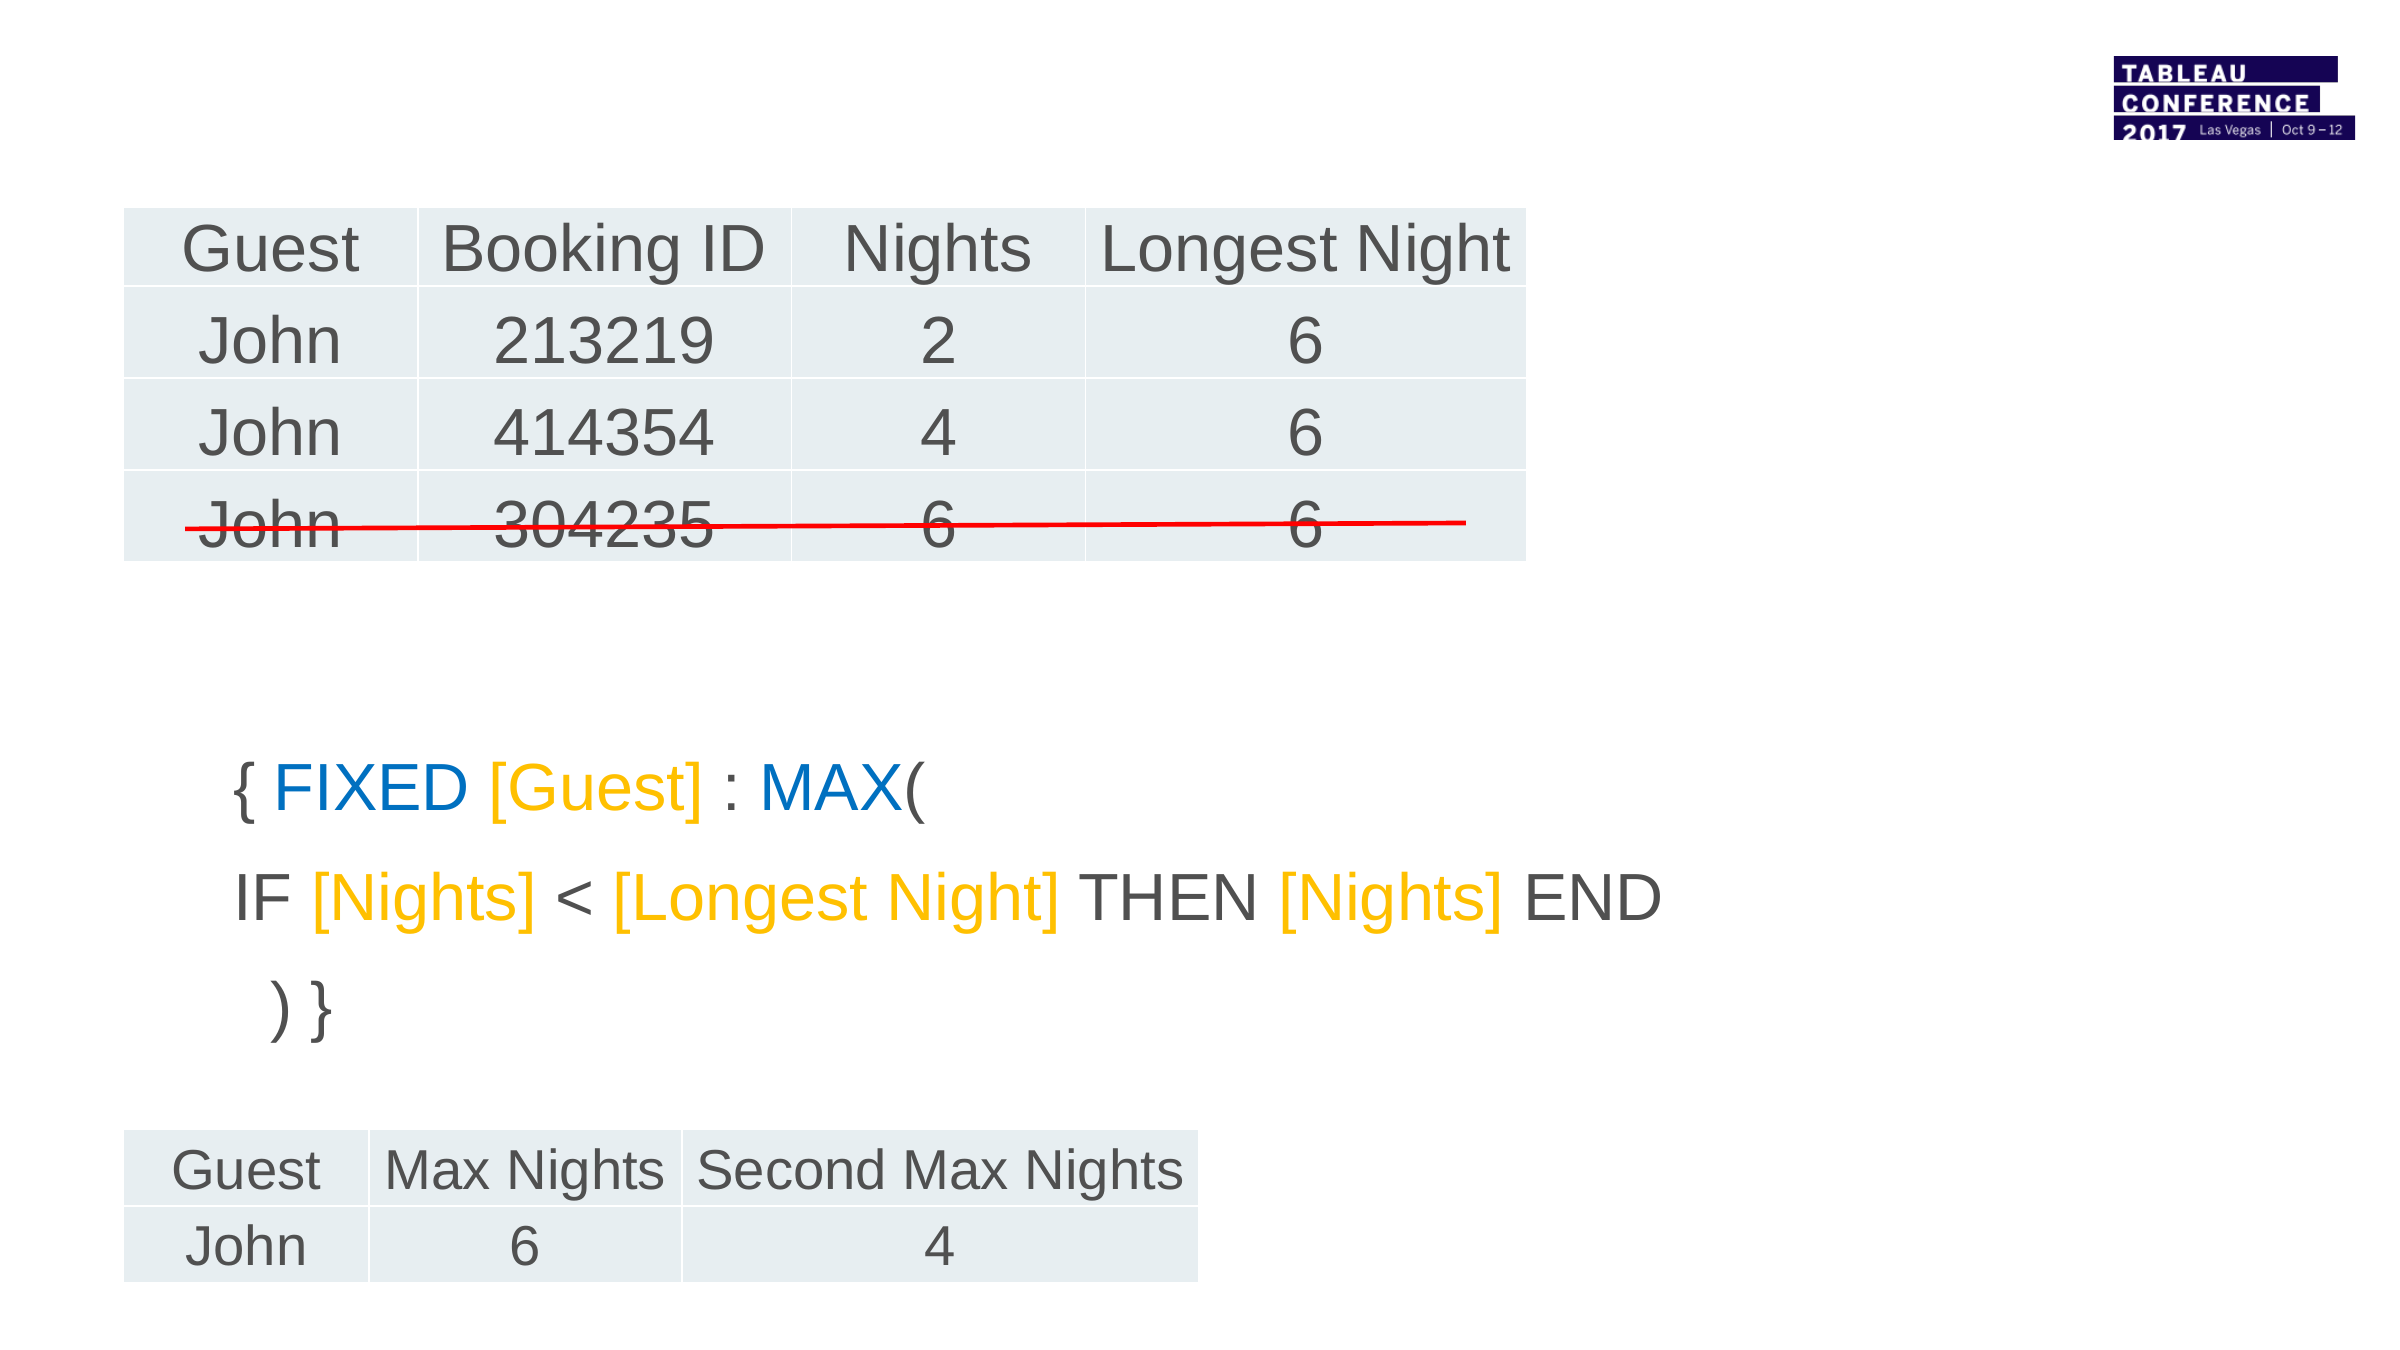

| Guest | Booking ID | Nights | Longest Night | Second Longest Night |
| --- | --- | --- | --- | --- |
| John | 213219 | 2 | 6 | 4 |
| John | 414354 | 4 | 6 | 4 |
| John | 304235 | 6 | 6 | 4 |

{ FIXED [Guest] : MAX(
IF [Nights] < [Longest Night] THEN [Nights] END
  ) }
| Guest | Max Nights | Second Max Nights |
| --- | --- | --- |
| John | 6 | 4 |